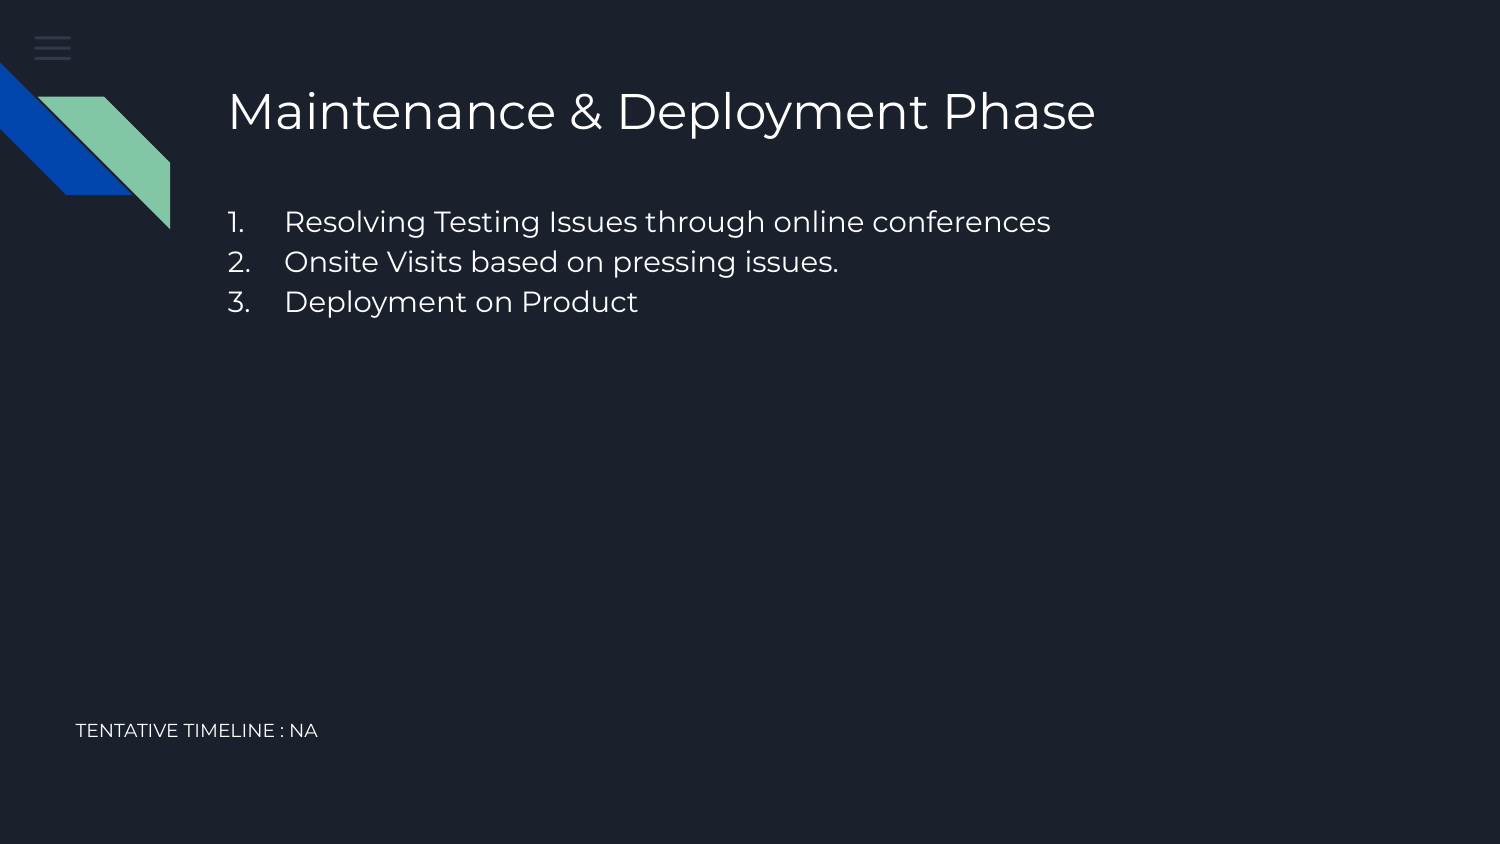

# Maintenance & Deployment Phase
Resolving Testing Issues through online conferences
Onsite Visits based on pressing issues.
Deployment on Product
TENTATIVE TIMELINE : NA